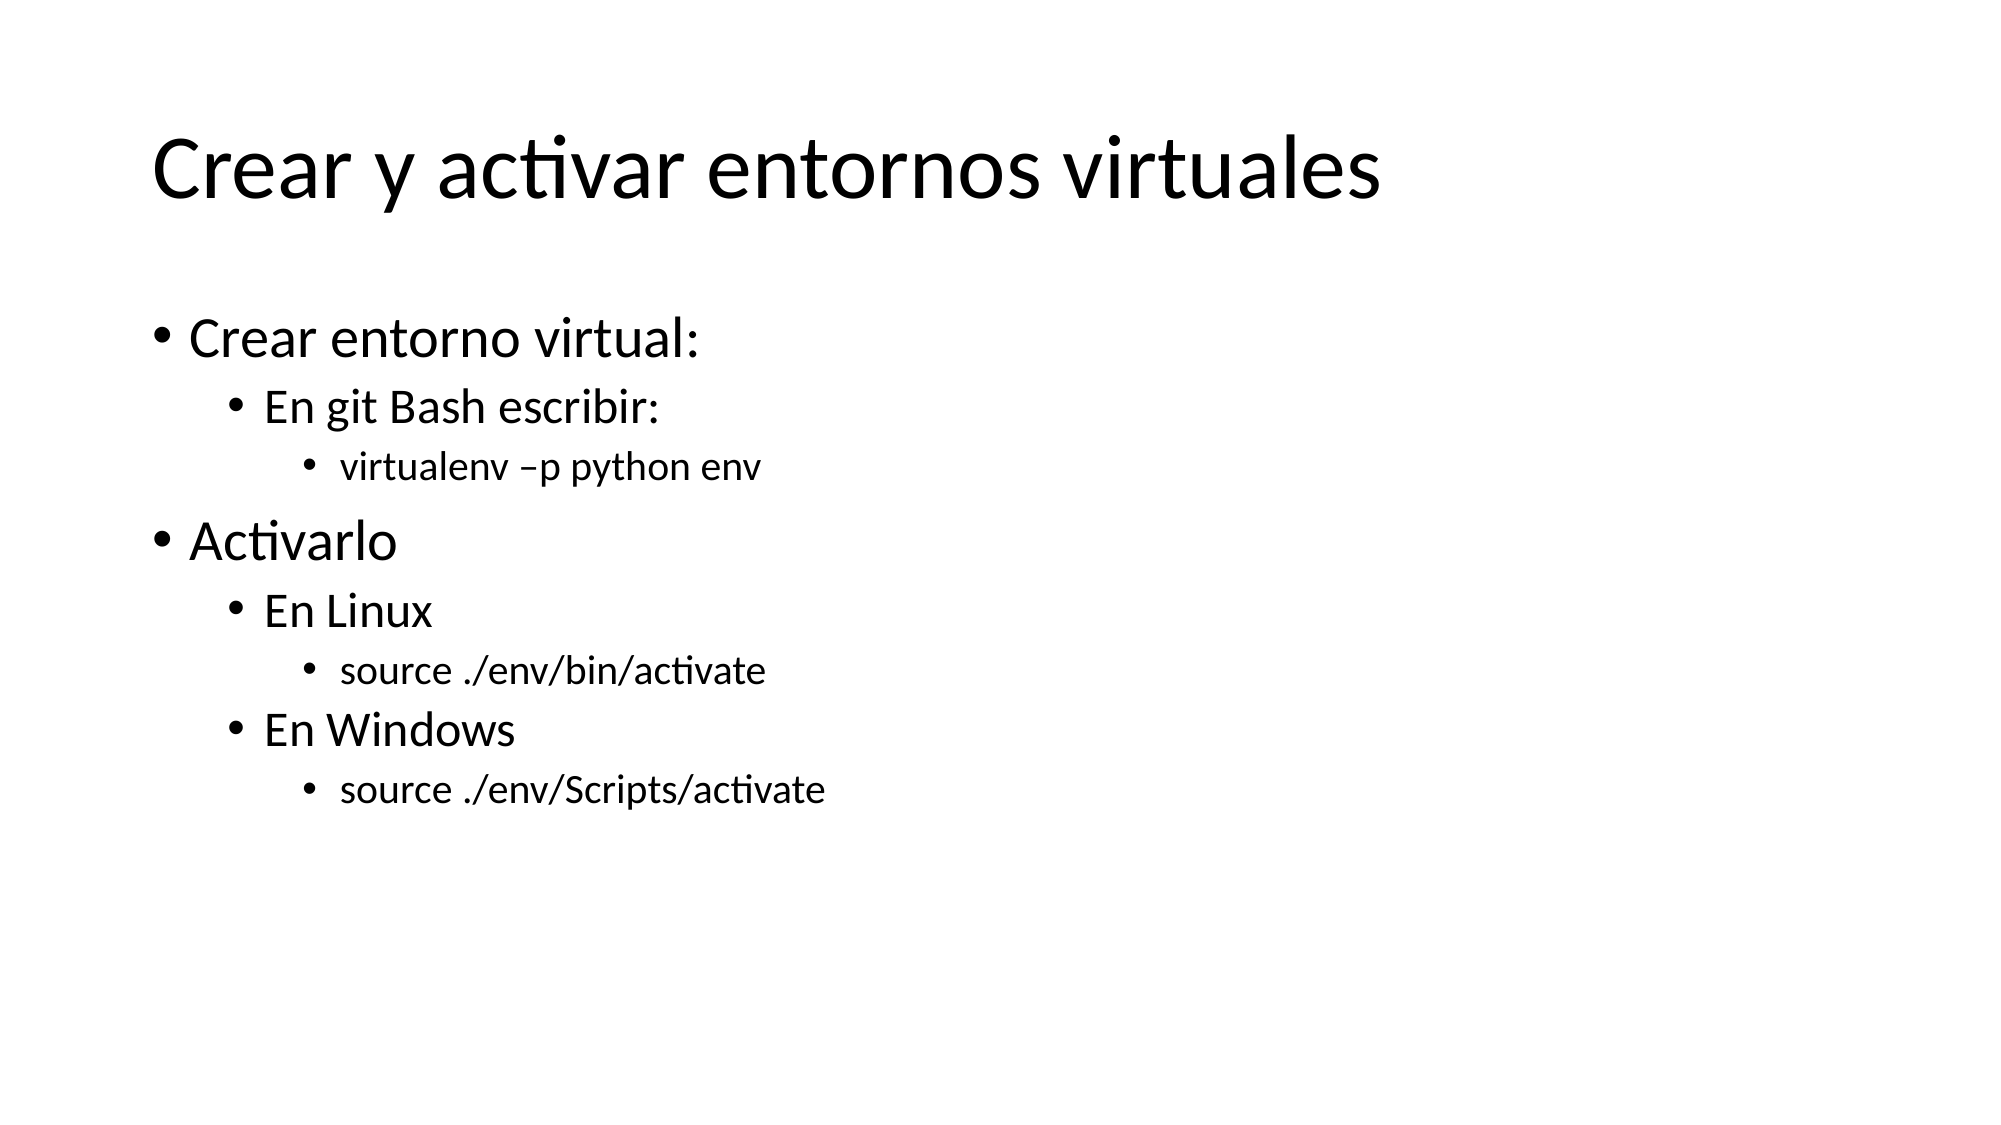

# Crear y activar entornos virtuales
Crear entorno virtual:
En git Bash escribir:
virtualenv –p python env
Activarlo
En Linux
source ./env/bin/activate
En Windows
source ./env/Scripts/activate